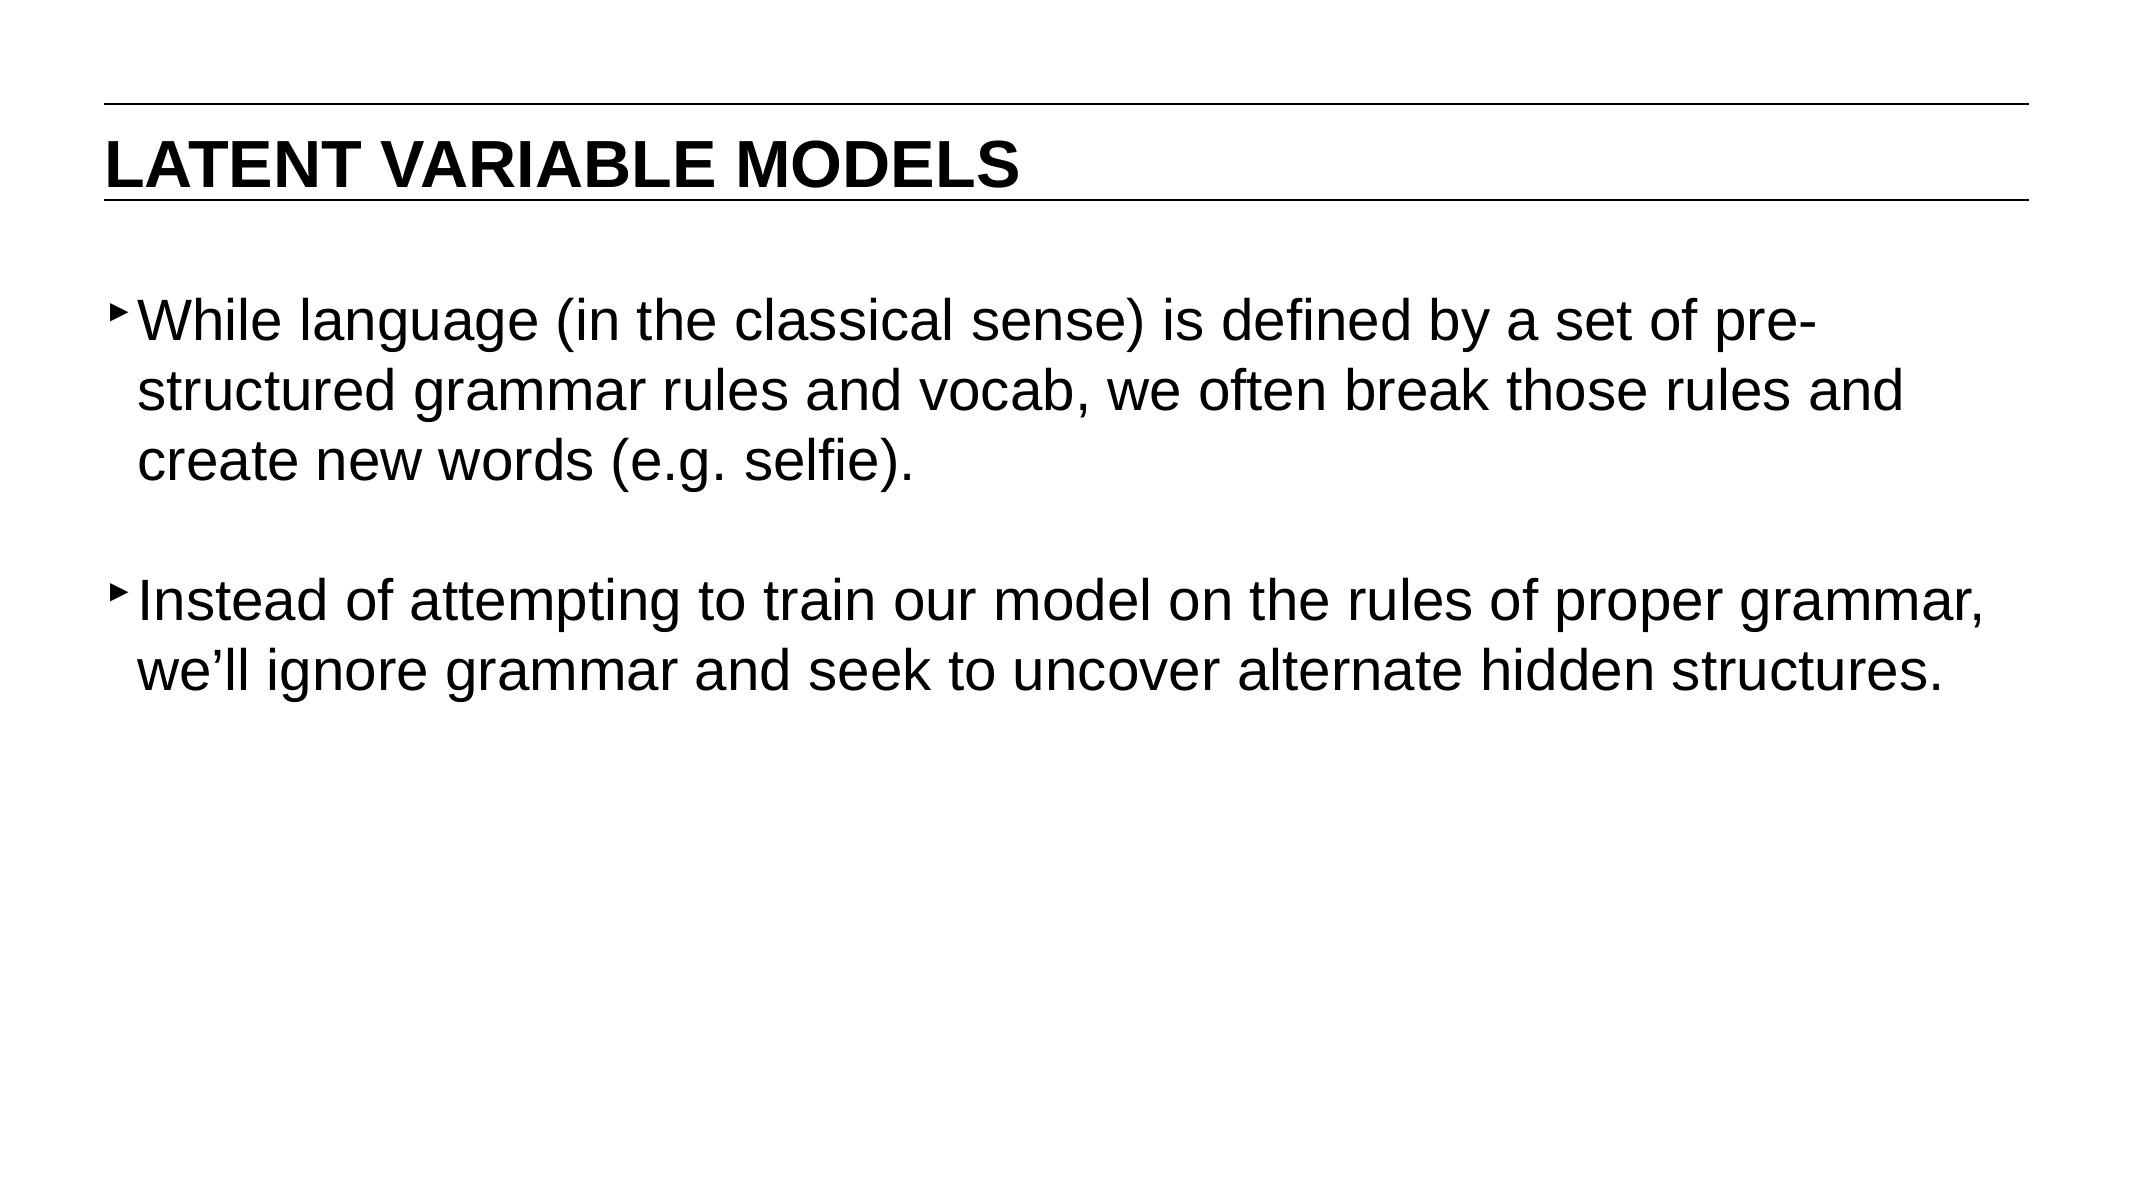

LATENT VARIABLE MODELS

While language (in the classical sense) is defined by a set of pre-structured grammar rules and vocab, we often break those rules and create new words (e.g. selfie).

Instead of attempting to train our model on the rules of proper grammar, we’ll ignore grammar and seek to uncover alternate hidden structures.